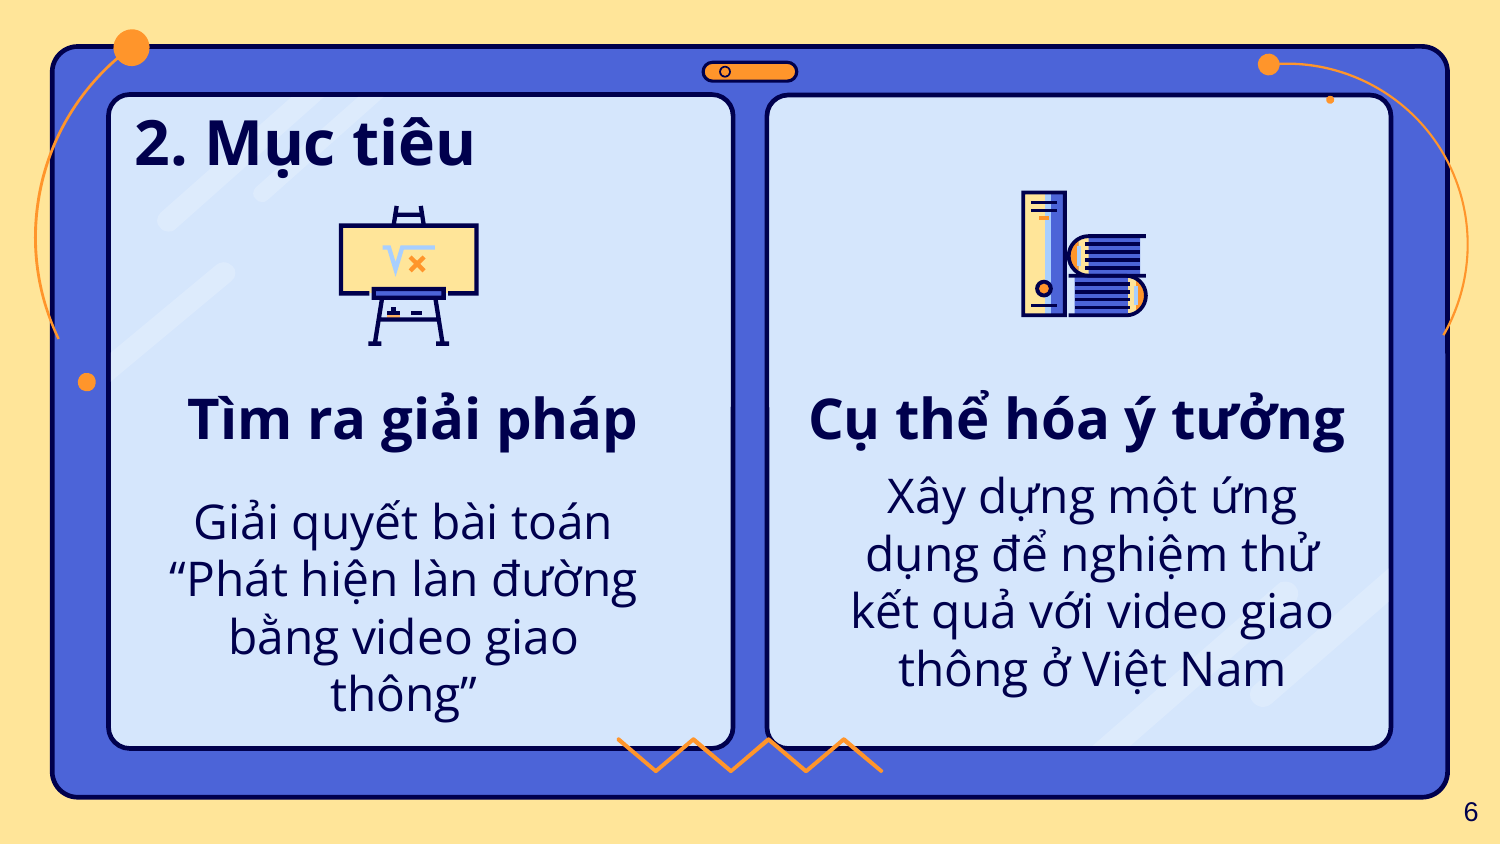

2. Mục tiêu

# Tìm ra giải pháp
Cụ thể hóa ý tưởng
Xây dựng một ứng dụng để nghiệm thử kết quả với video giao thông ở Việt Nam
Giải quyết bài toán
“Phát hiện làn đường bằng video giao thông”
6